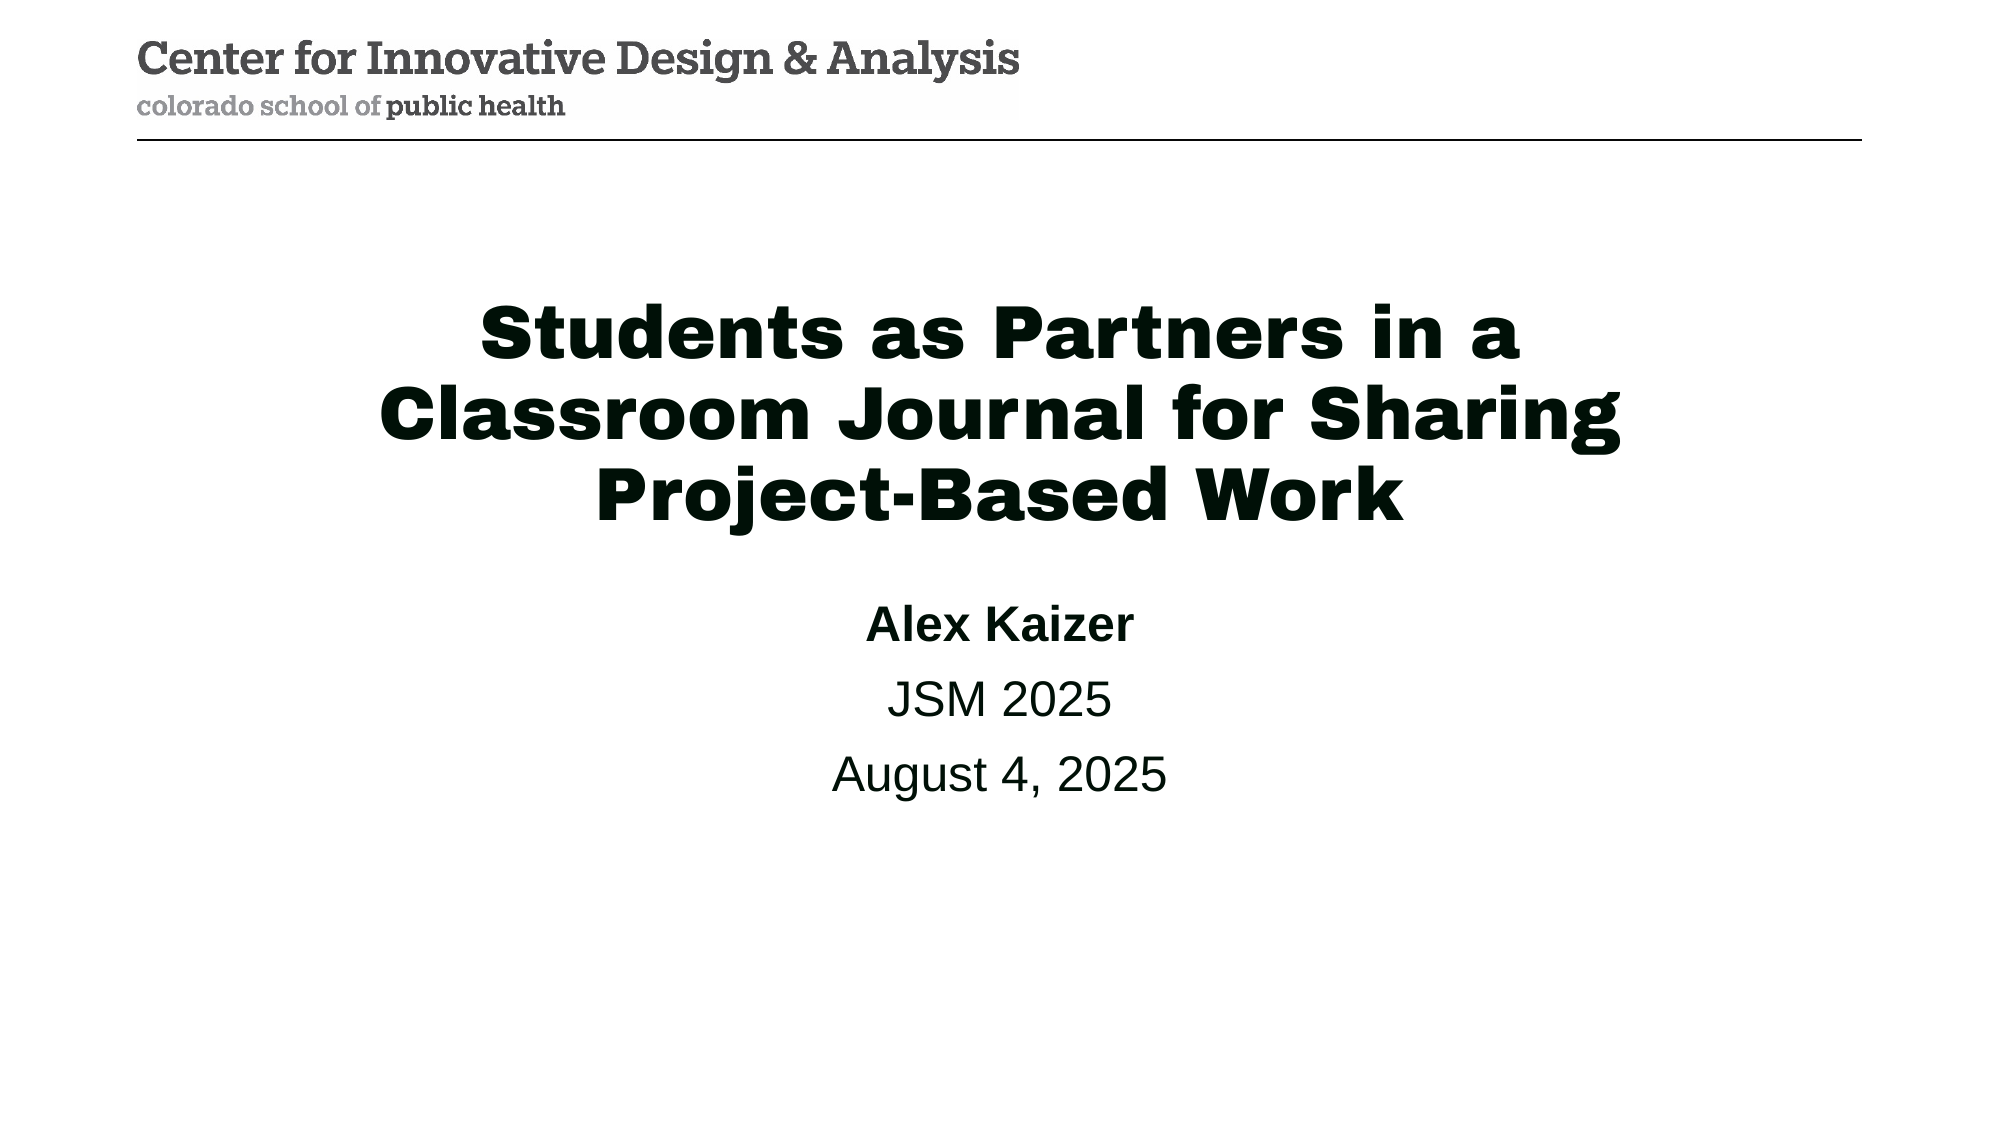

# Students as Partners in a Classroom Journal for Sharing Project-Based Work
Alex Kaizer
JSM 2025
August 4, 2025